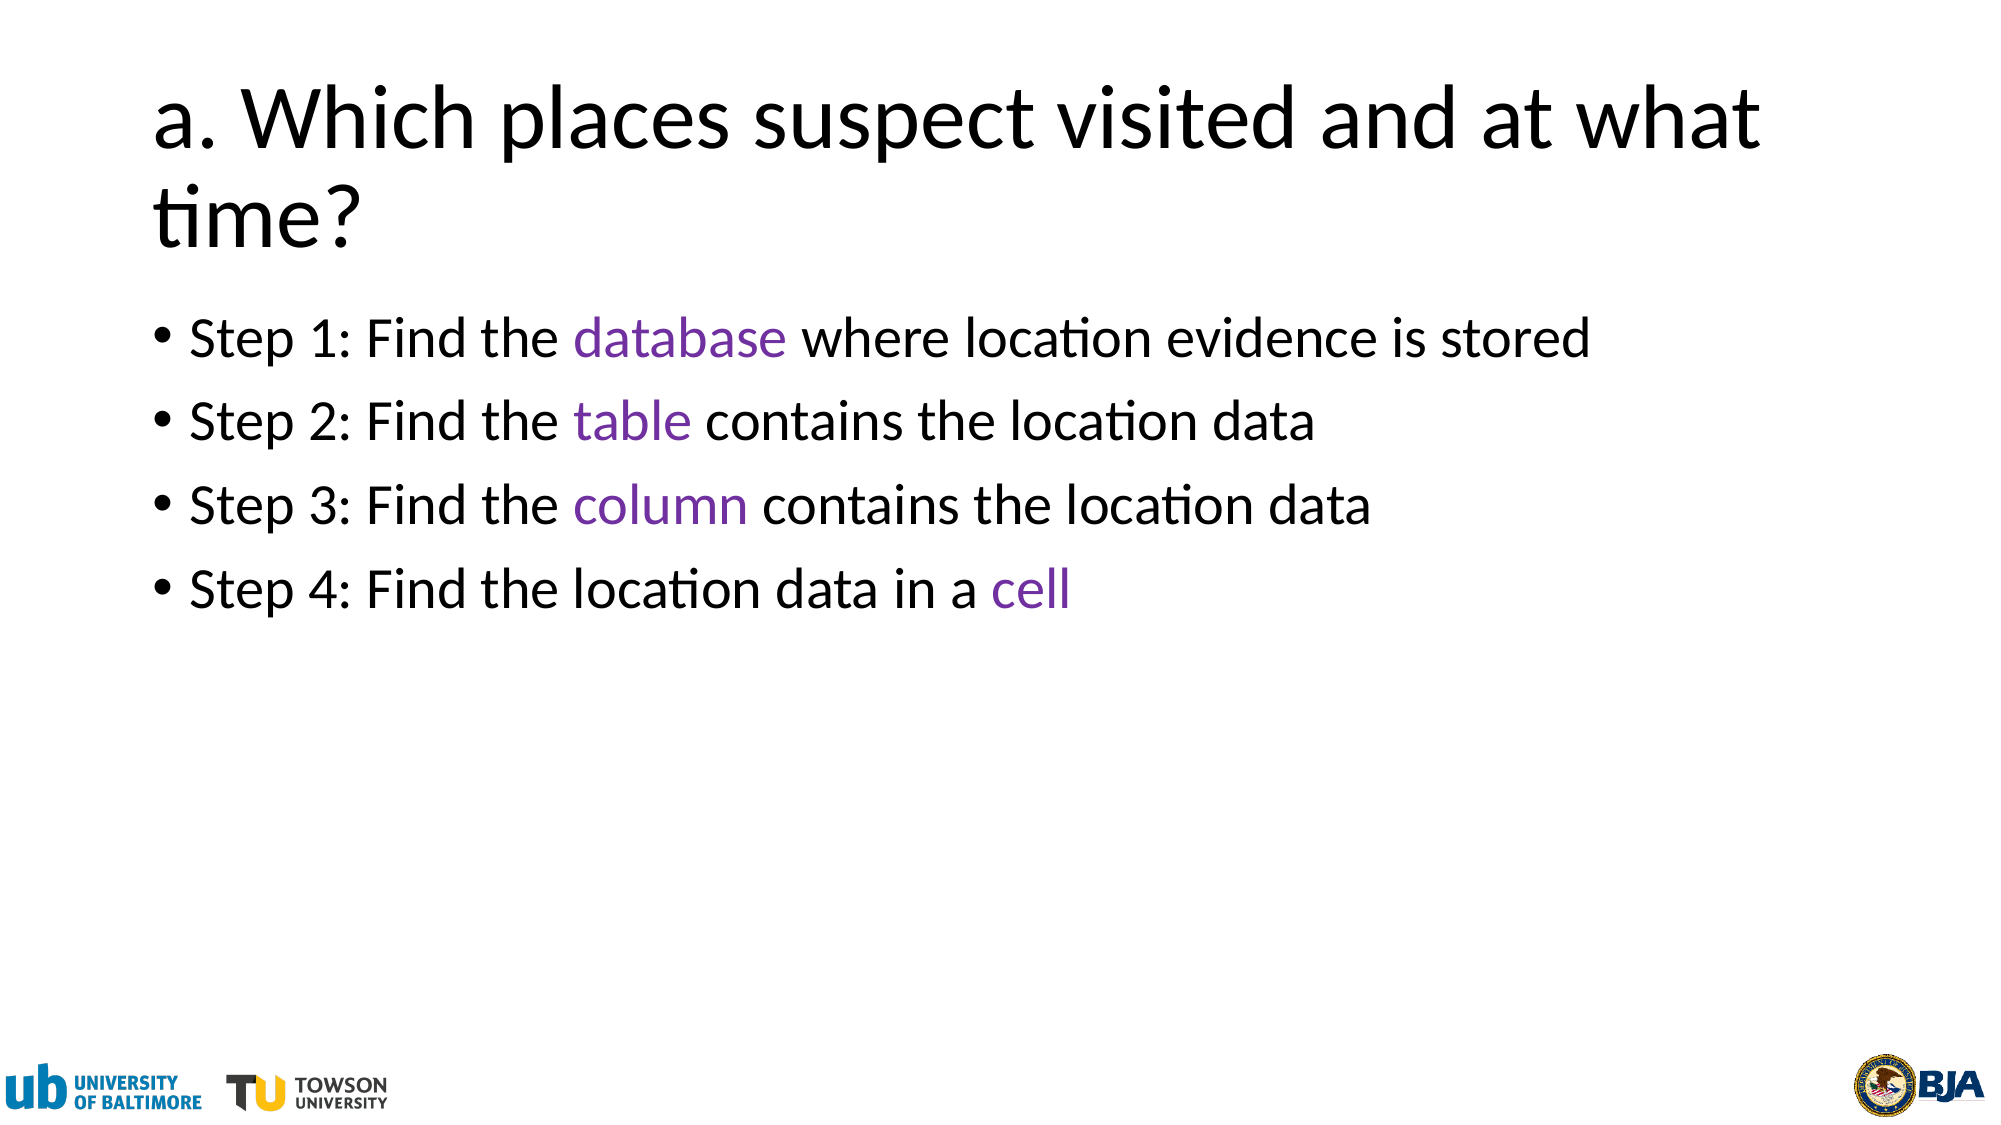

# a. Which places suspect visited and at what time?
Step 1: Find the database where location evidence is stored
Step 2: Find the table contains the location data
Step 3: Find the column contains the location data
Step 4: Find the location data in a cell